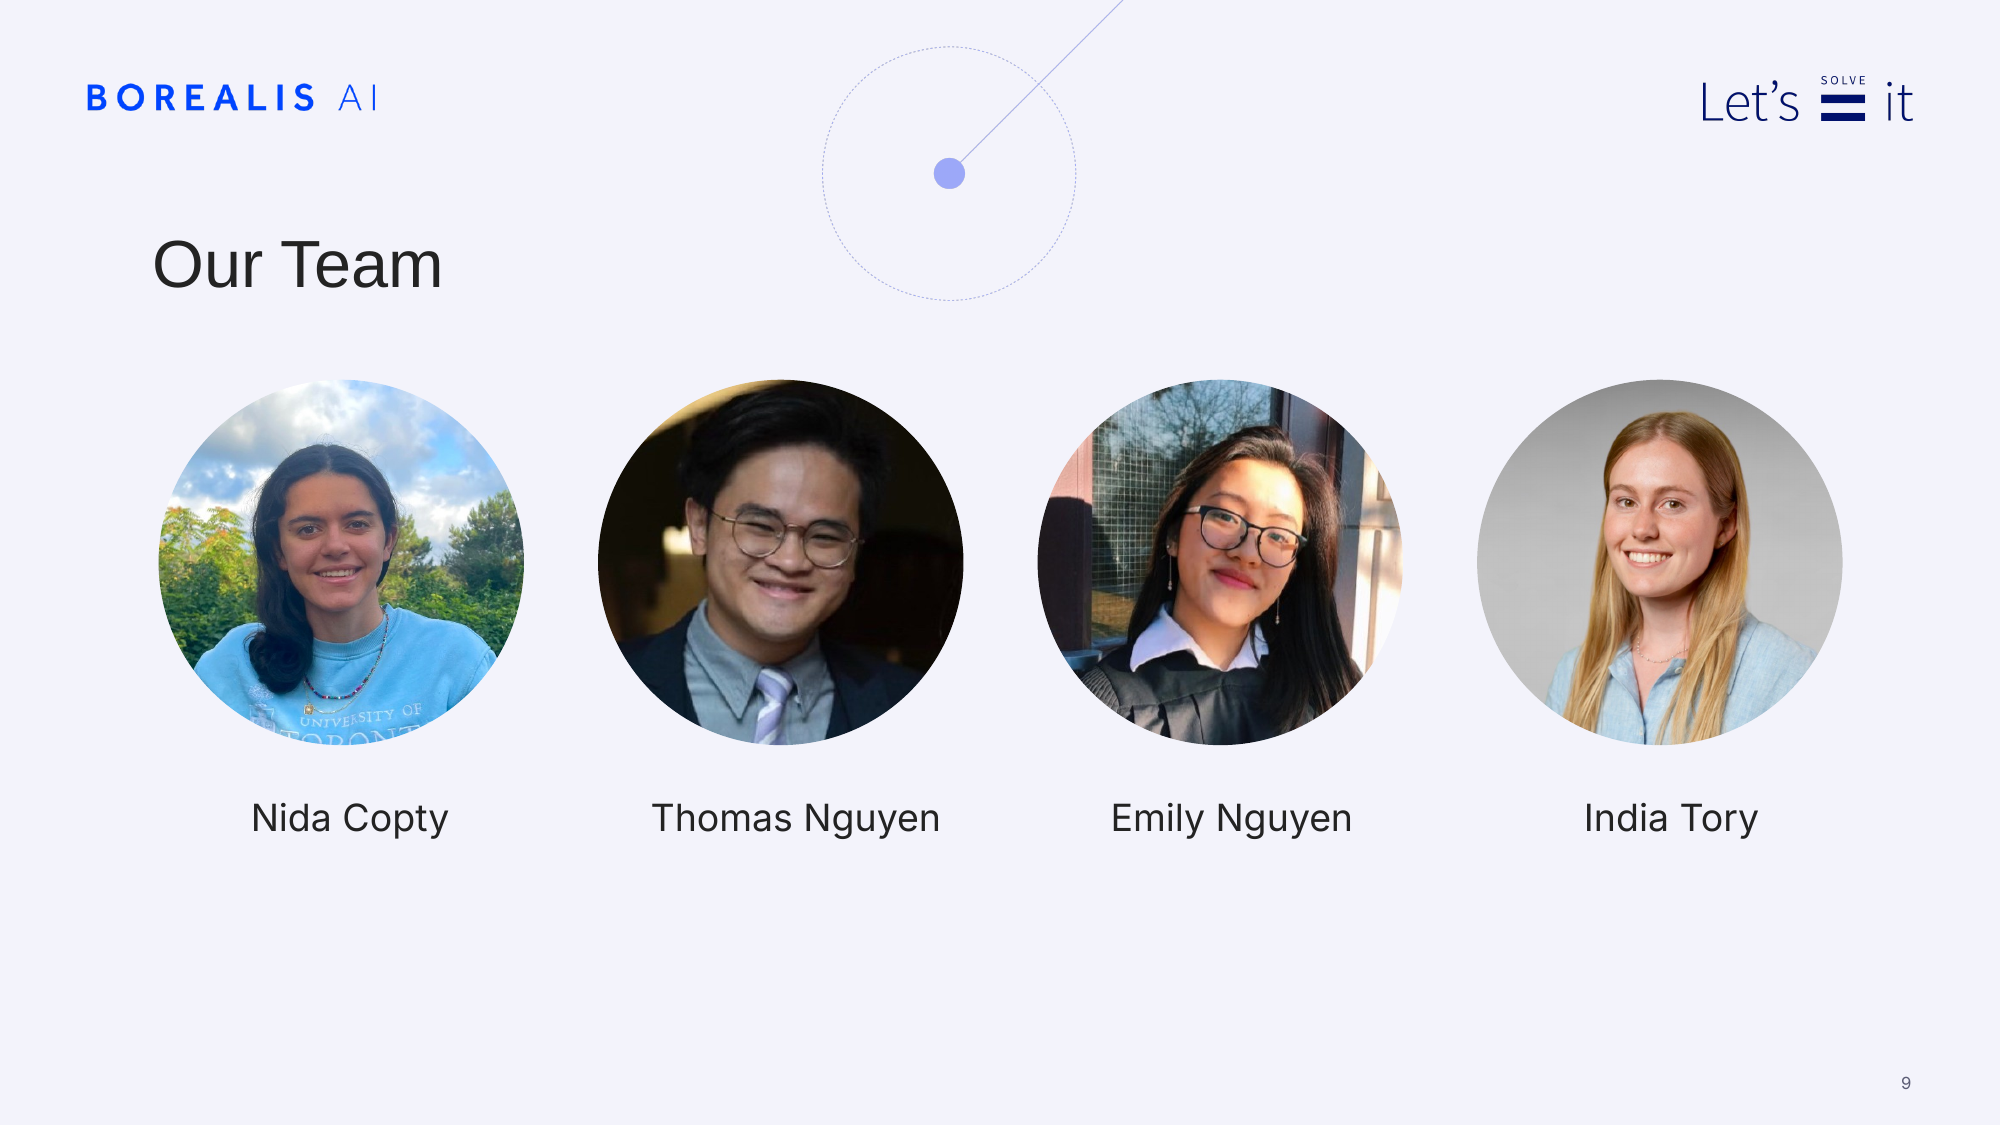

# Our Team

India Tory
Emily Nguyen
Nida Copty
Thomas Nguyen
9